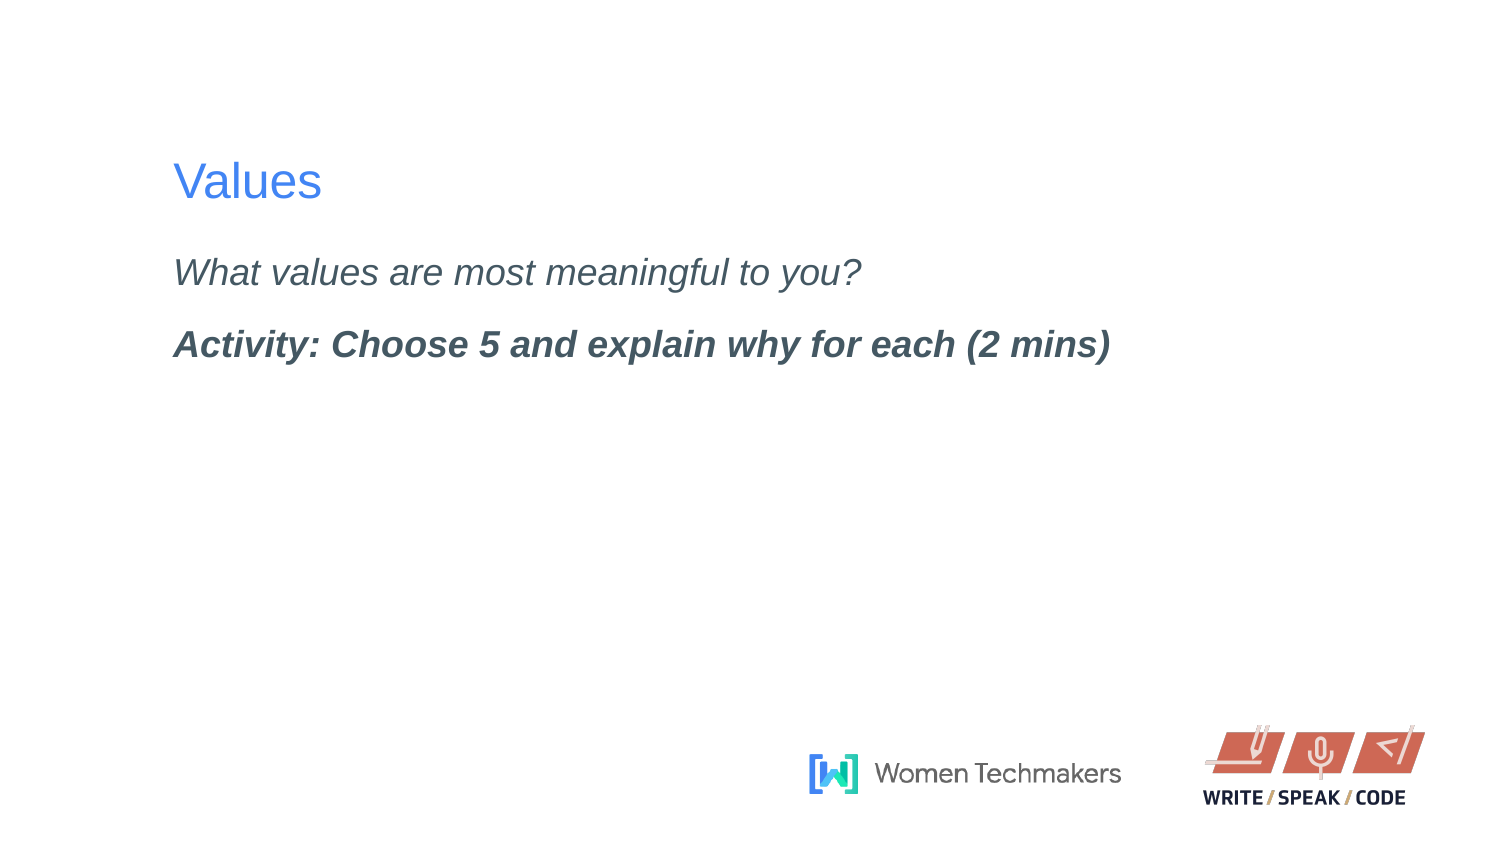

Values
What values are most meaningful to you?
Activity: Choose 5 and explain why for each (2 mins)